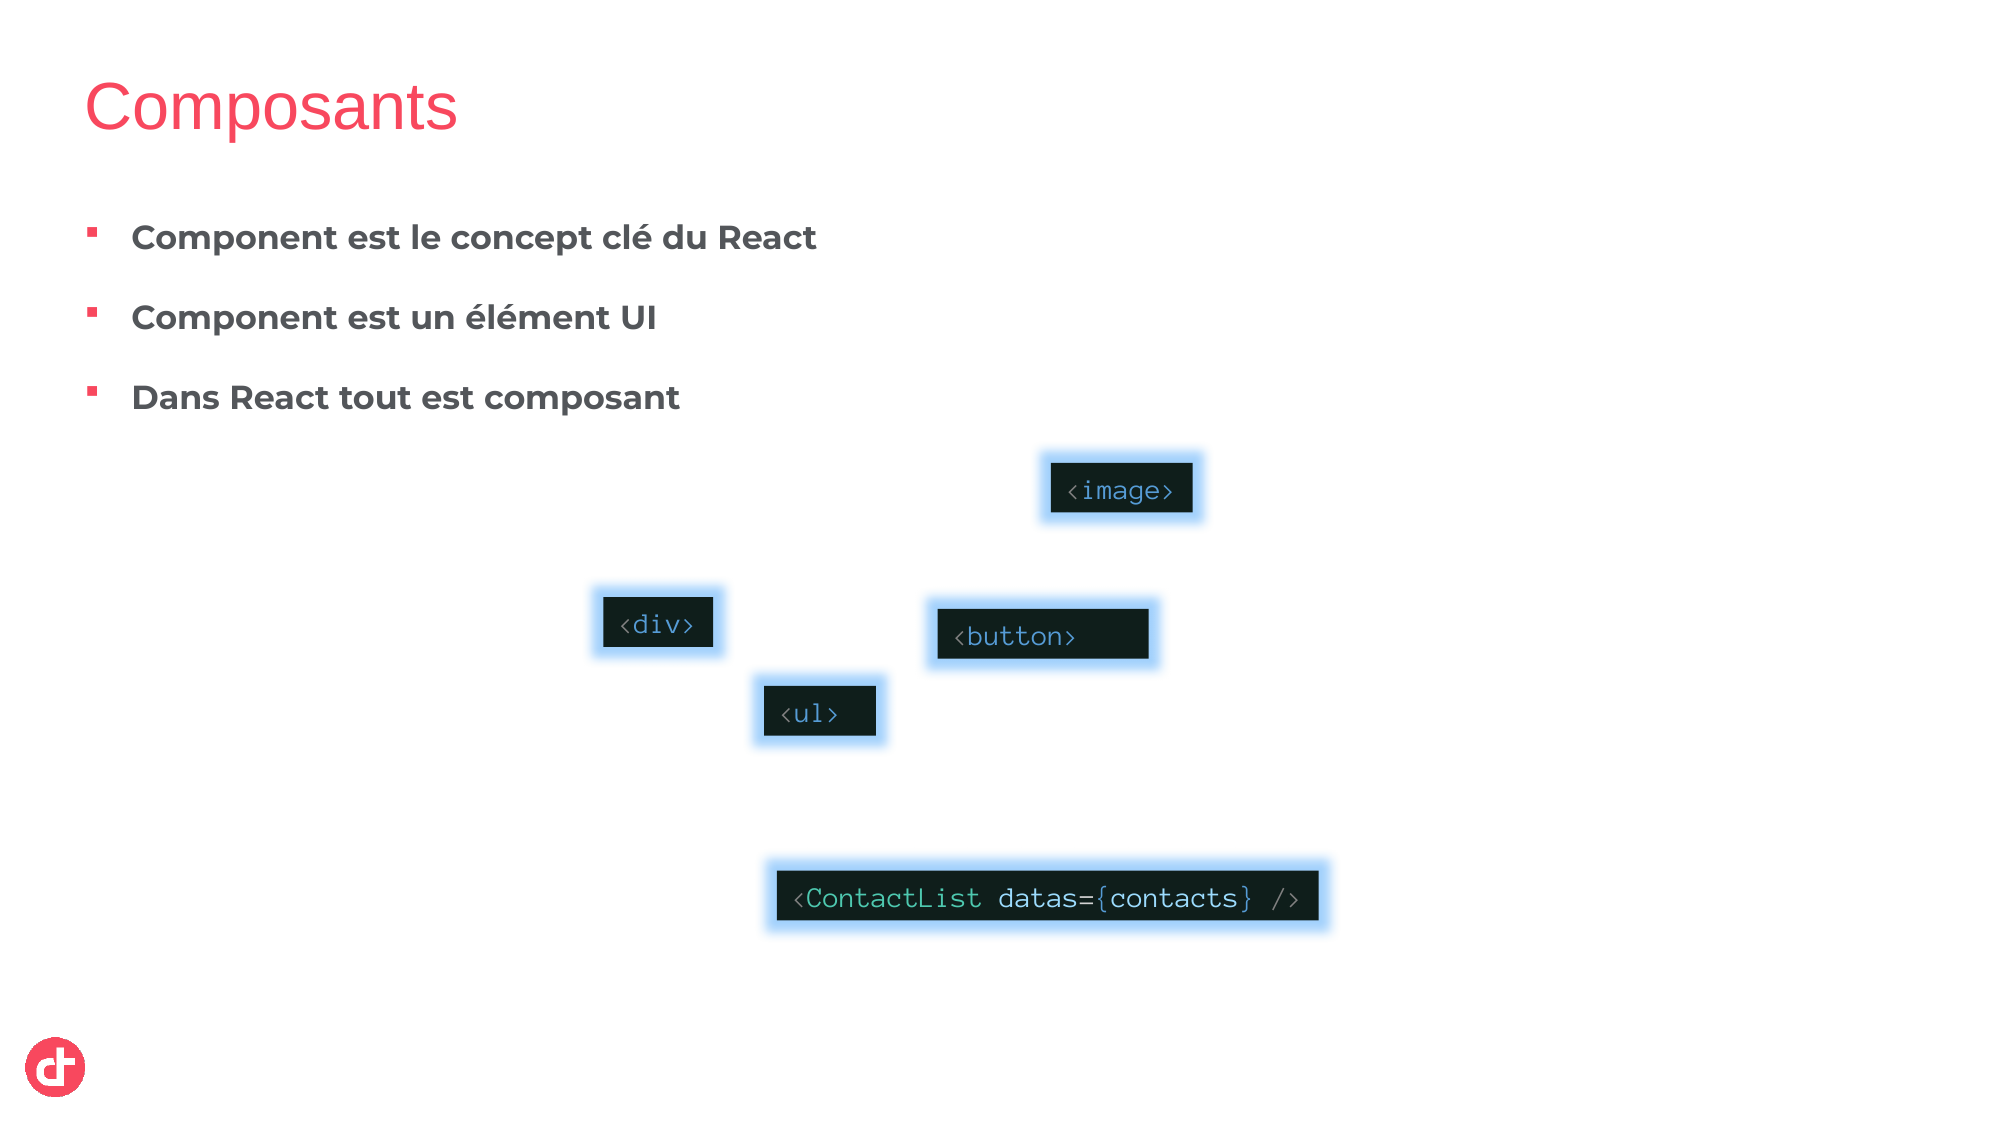

# Composants
Component est le concept clé du React

Component est un élément UI

Dans React tout est composant
<image>
<div>
<button>
<ul>
<ContactList datas={contacts} />